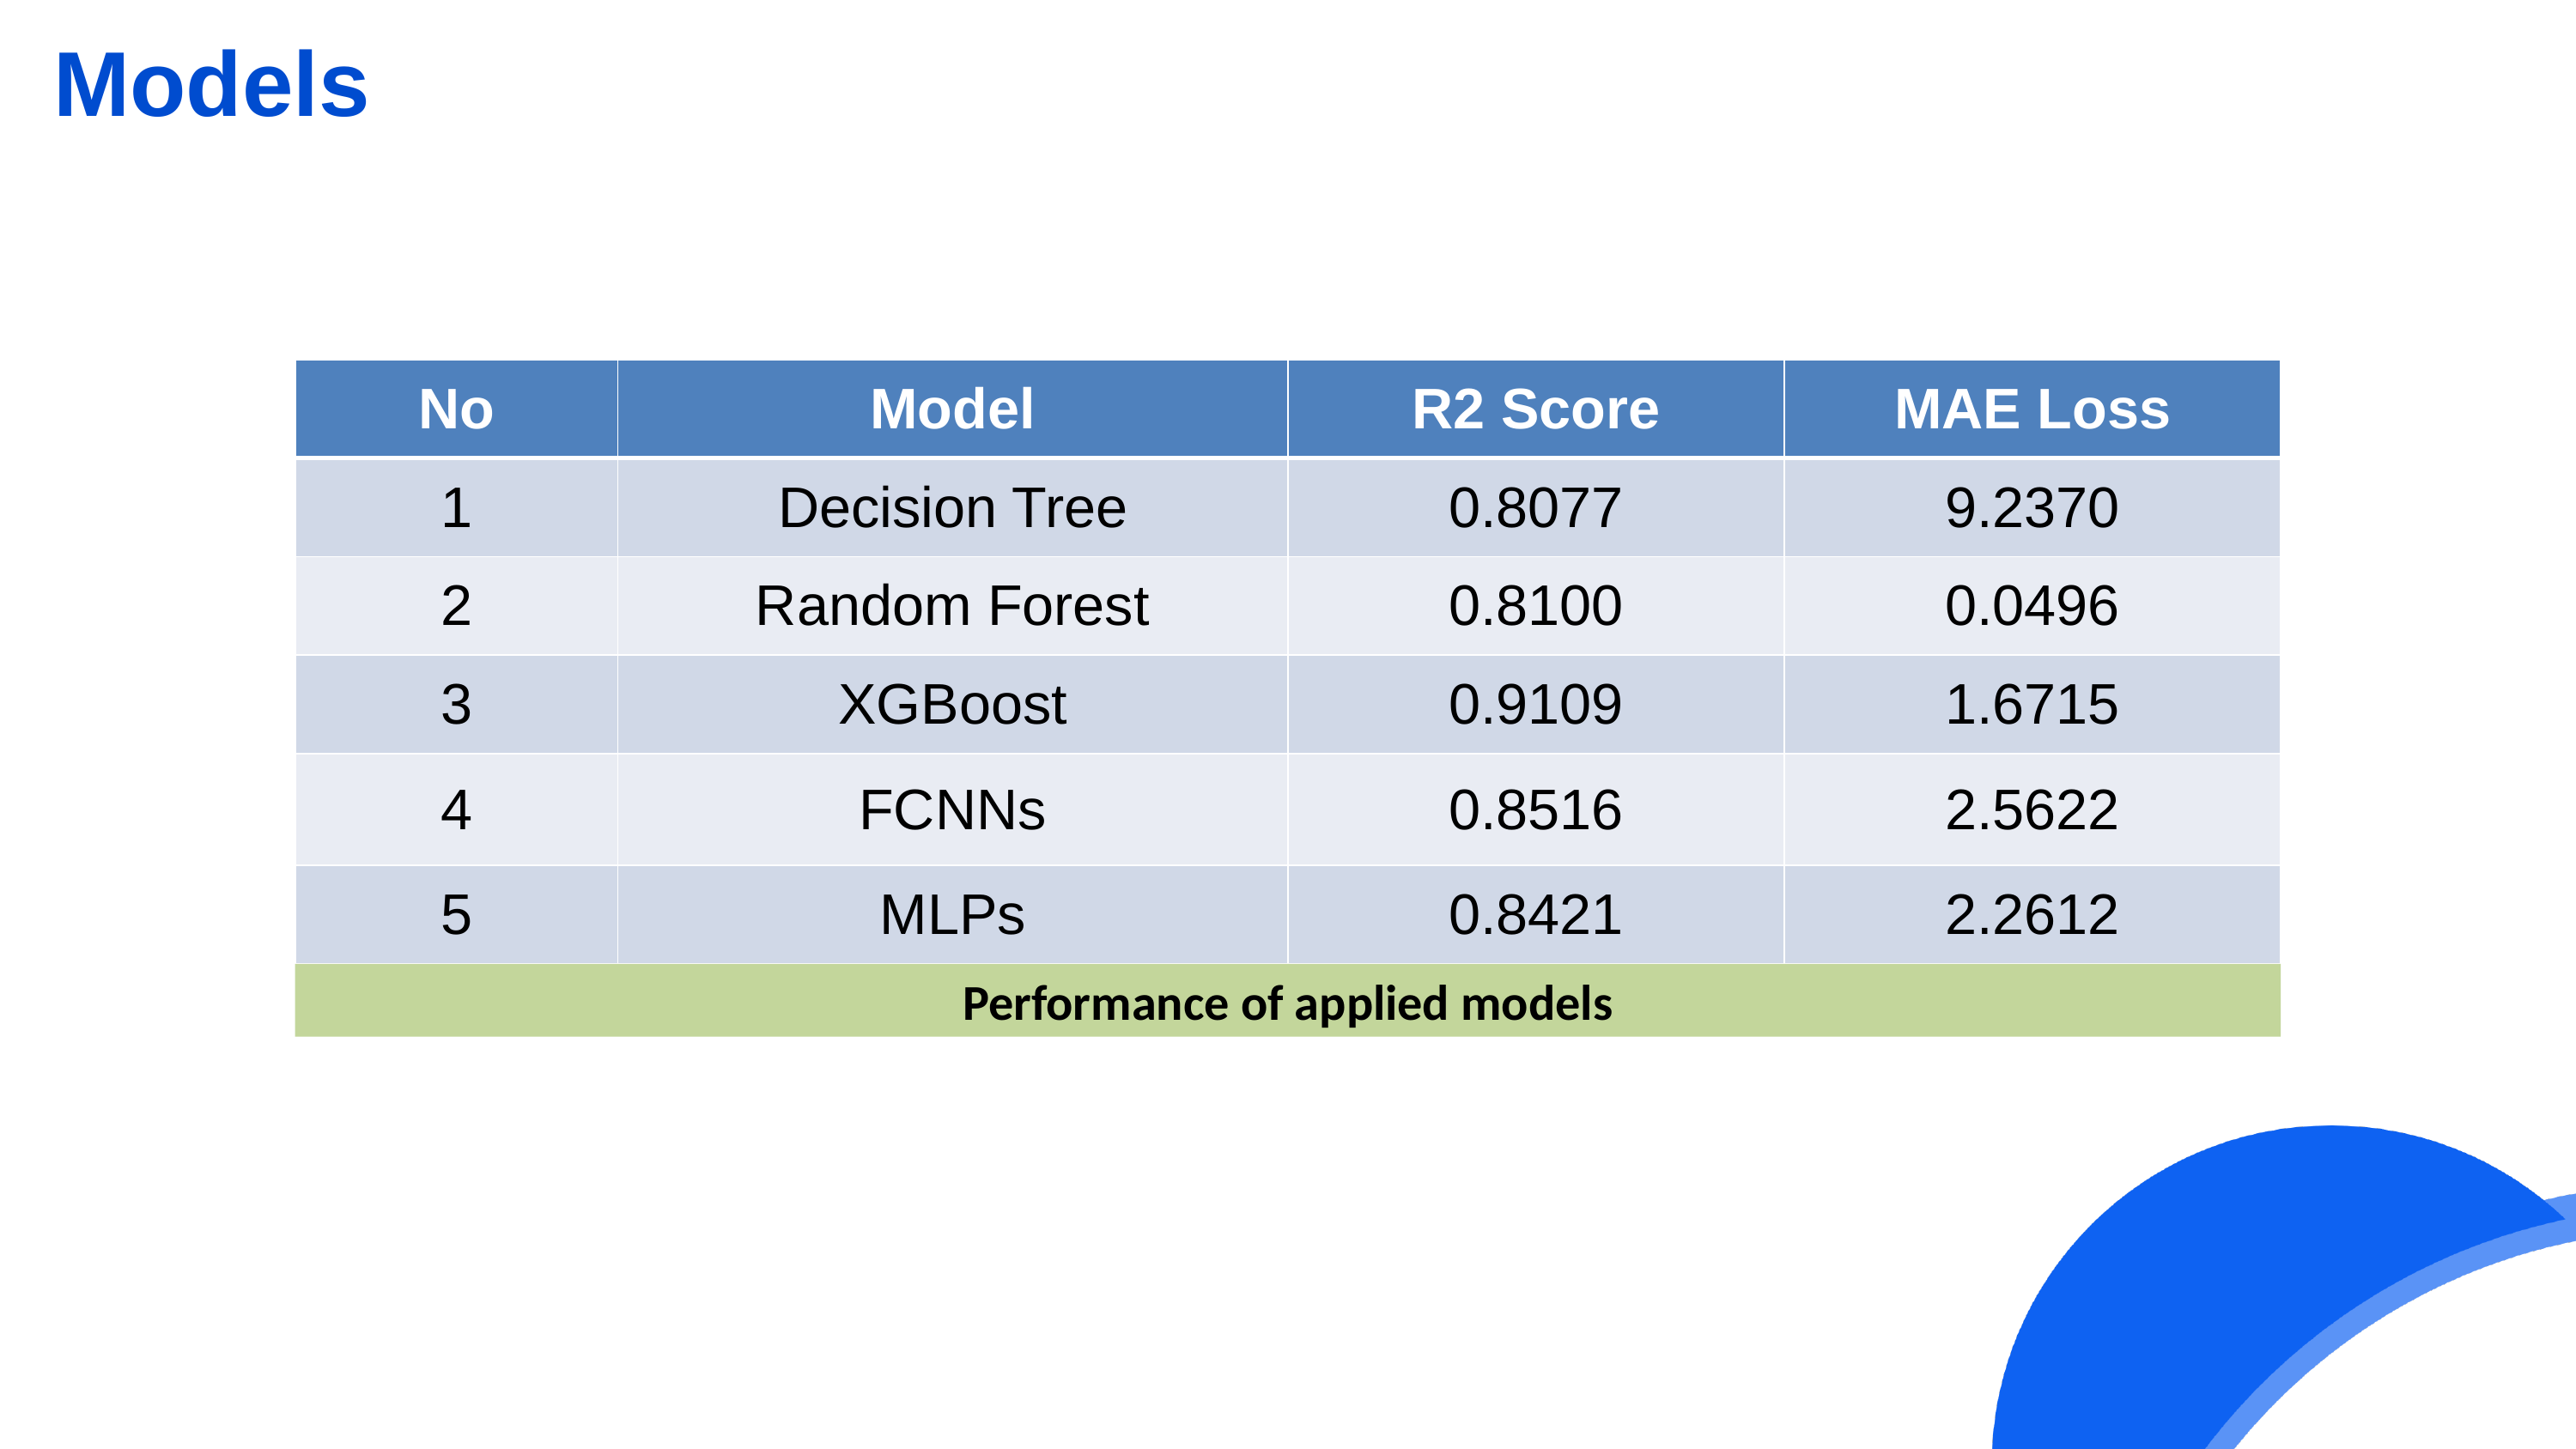

Models
| No | Model | R2 Score | MAE Loss |
| --- | --- | --- | --- |
| 1 | Decision Tree | 0.8077 | 9.2370 |
| 2 | Random Forest | 0.8100 | 0.0496 |
| 3 | XGBoost | 0.9109 | 1.6715 |
| 4 | FCNNs | 0.8516 | 2.5622 |
| 5 | MLPs | 0.8421 | 2.2612 |
Performance of applied models